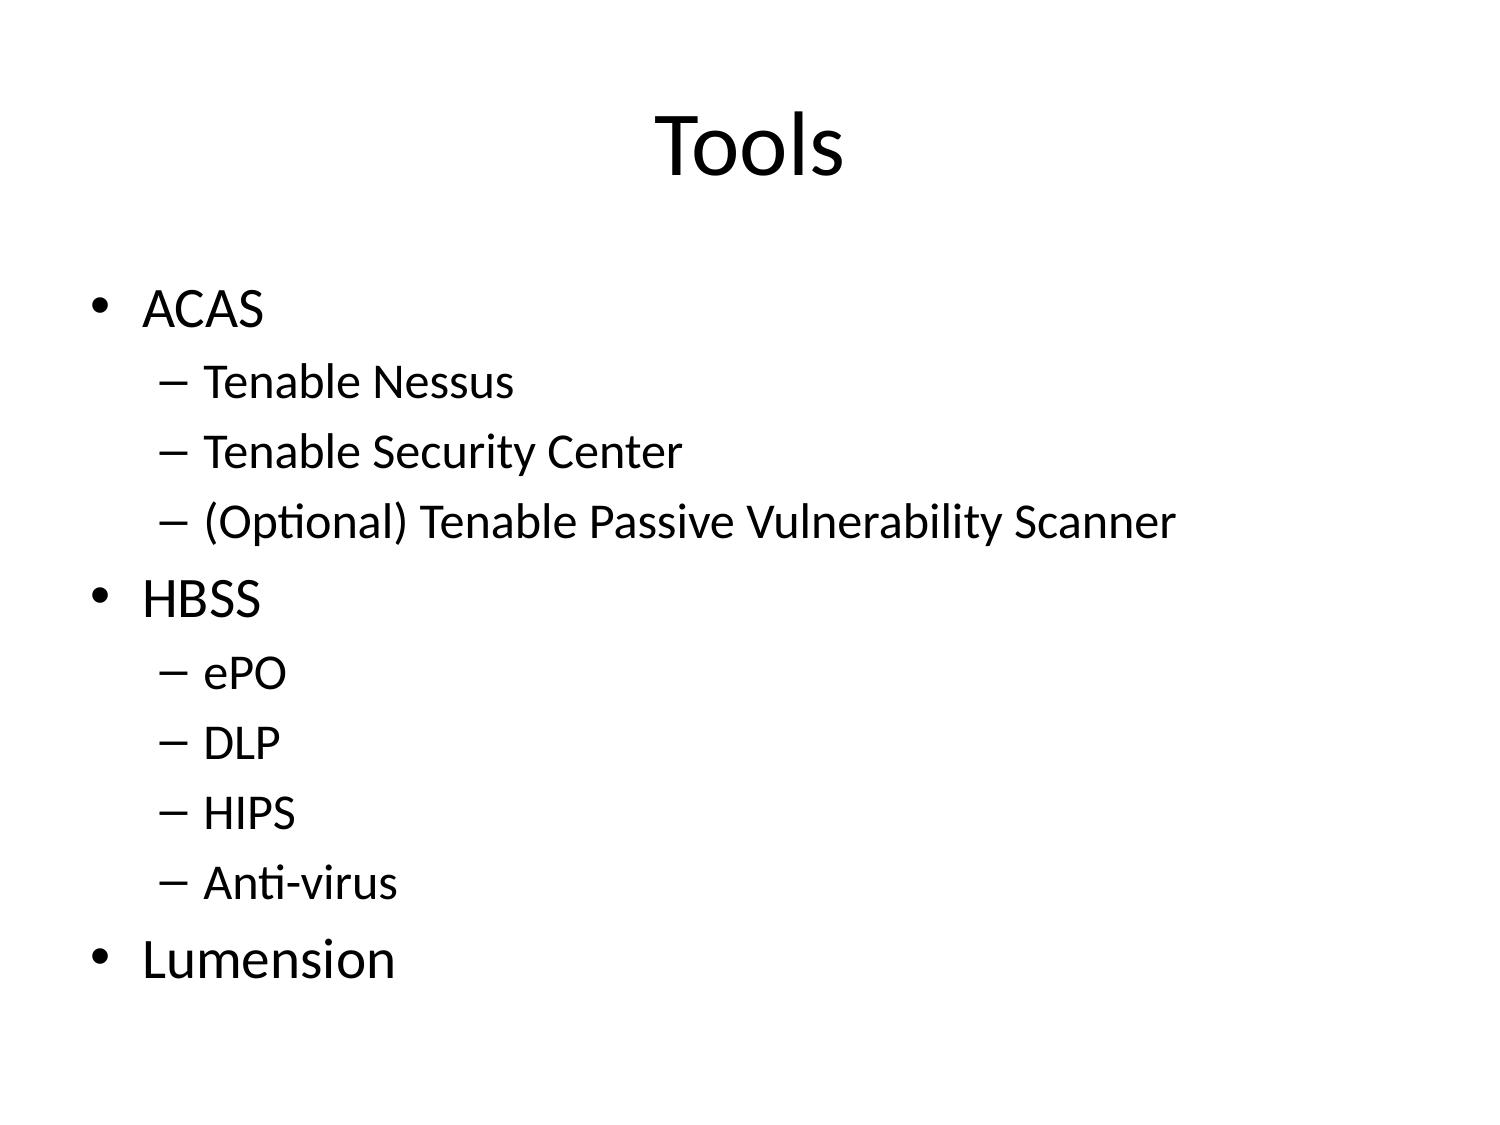

# Tools
ACAS
Tenable Nessus
Tenable Security Center
(Optional) Tenable Passive Vulnerability Scanner
HBSS
ePO
DLP
HIPS
Anti-virus
Lumension